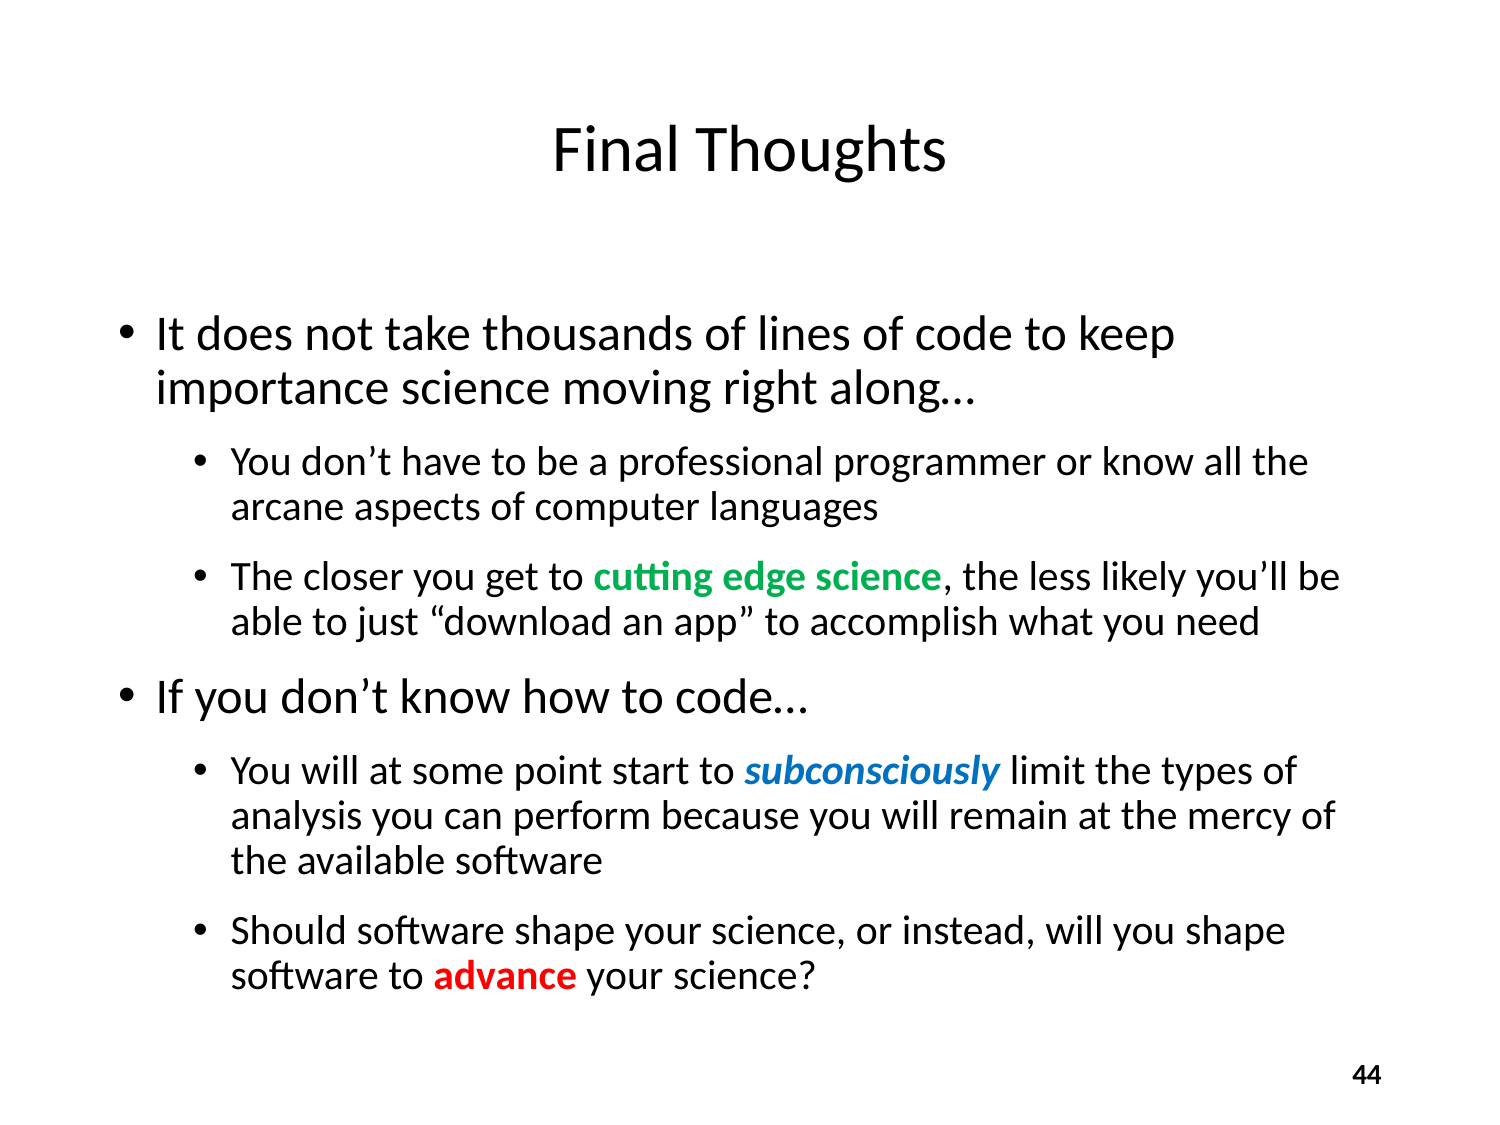

# Final Thoughts
It does not take thousands of lines of code to keep importance science moving right along…
You don’t have to be a professional programmer or know all the arcane aspects of computer languages
The closer you get to cutting edge science, the less likely you’ll be able to just “download an app” to accomplish what you need
If you don’t know how to code…
You will at some point start to subconsciously limit the types of analysis you can perform because you will remain at the mercy of the available software
Should software shape your science, or instead, will you shape software to advance your science?

44